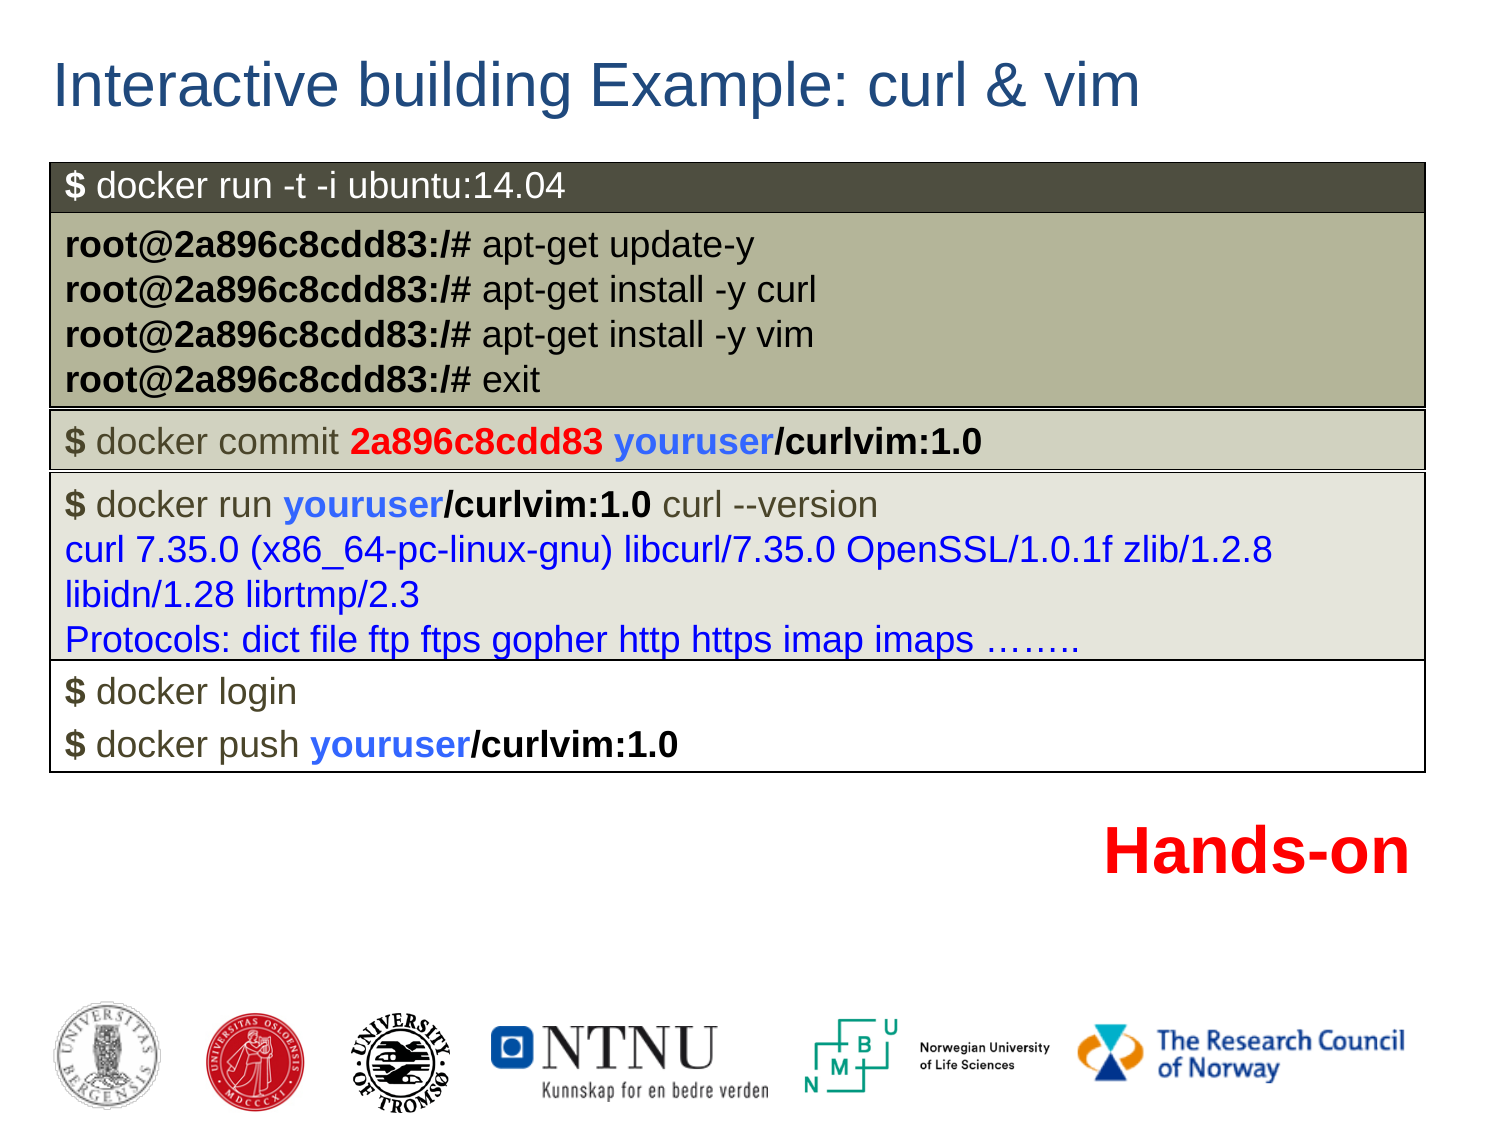

# Interactive building Example: curl & vim
$ docker run -t -i ubuntu:14.04
root@2a896c8cdd83:/# apt-get update-y
root@2a896c8cdd83:/# apt-get install -y curl
root@2a896c8cdd83:/# apt-get install -y vim
root@2a896c8cdd83:/# exit
$ docker commit 2a896c8cdd83 youruser/curlvim:1.0
$ docker run youruser/curlvim:1.0 curl --version
curl 7.35.0 (x86_64-pc-linux-gnu) libcurl/7.35.0 OpenSSL/1.0.1f zlib/1.2.8 libidn/1.28 librtmp/2.3
Protocols: dict file ftp ftps gopher http https imap imaps ……..
$ docker login
$ docker push youruser/curlvim:1.0
Hands-on